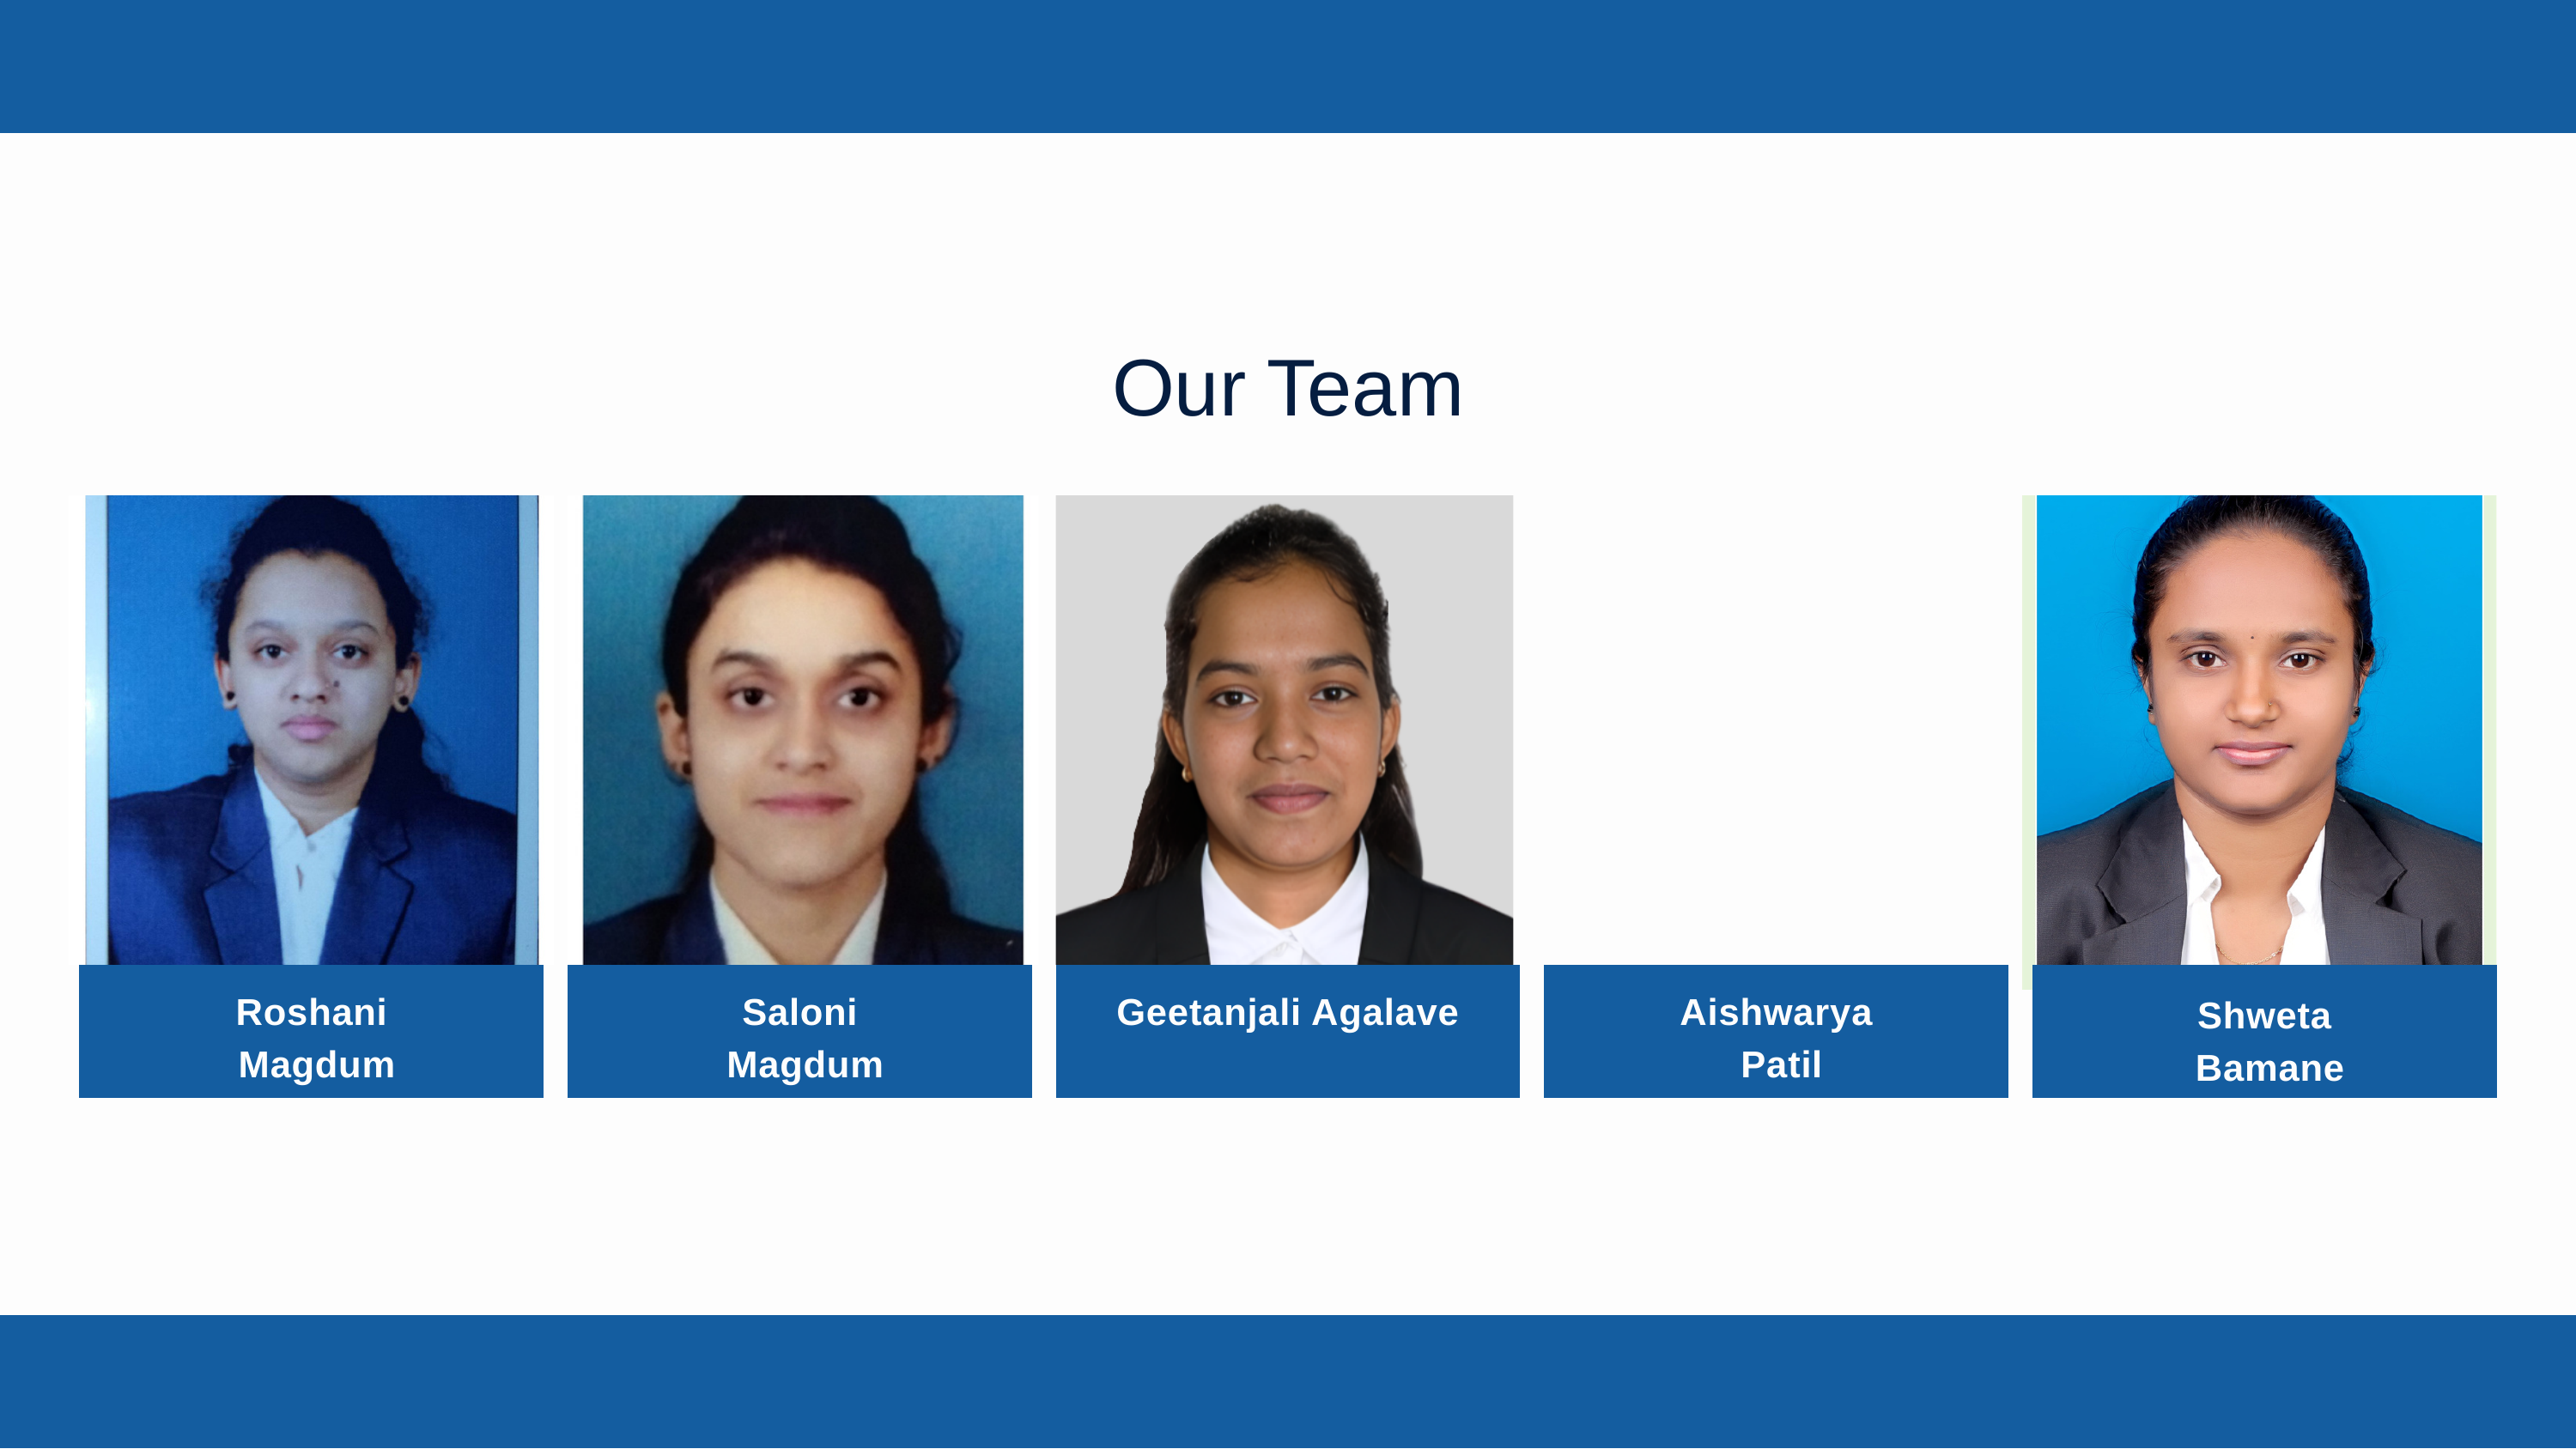

Our Team

Roshani
 Magdum
Saloni
 Magdum
Geetanjali Agalave
Aishwarya
 Patil
Olivia Wilson
Shweta
 Bamane